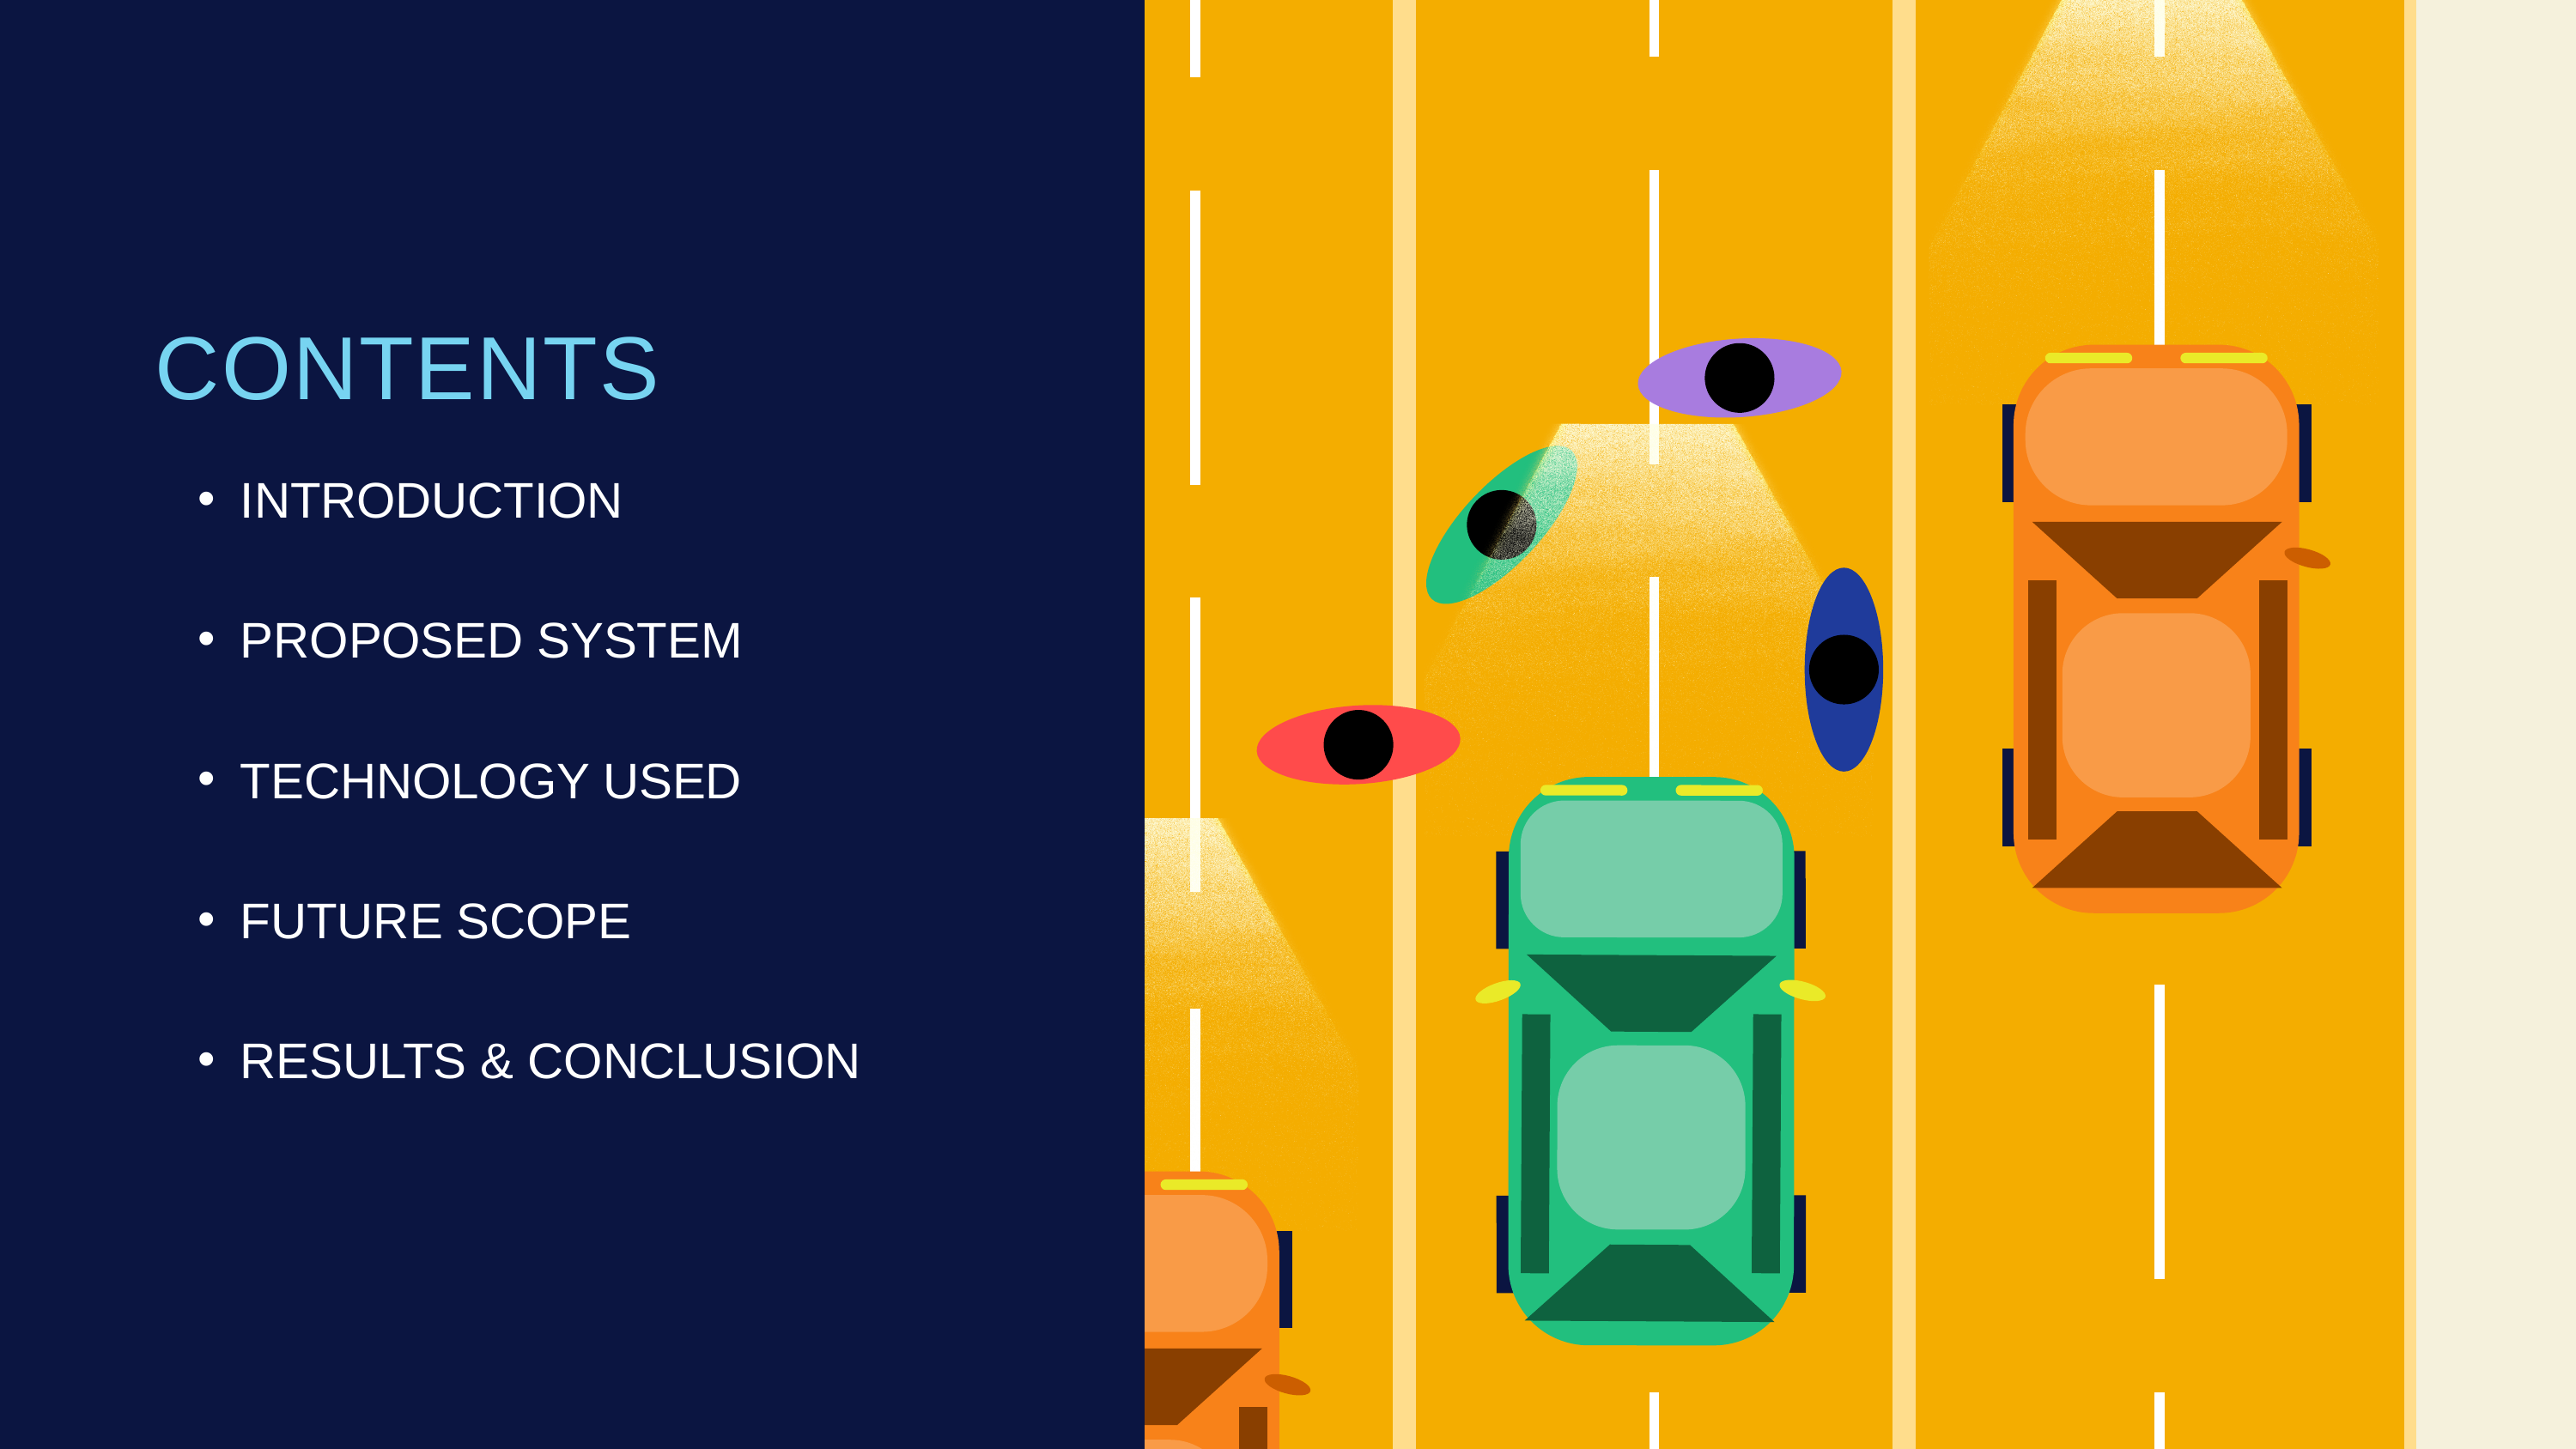

CONTENTS
INTRODUCTION

PROPOSED SYSTEM

TECHNOLOGY USED

FUTURE SCOPE

RESULTS & CONCLUSION